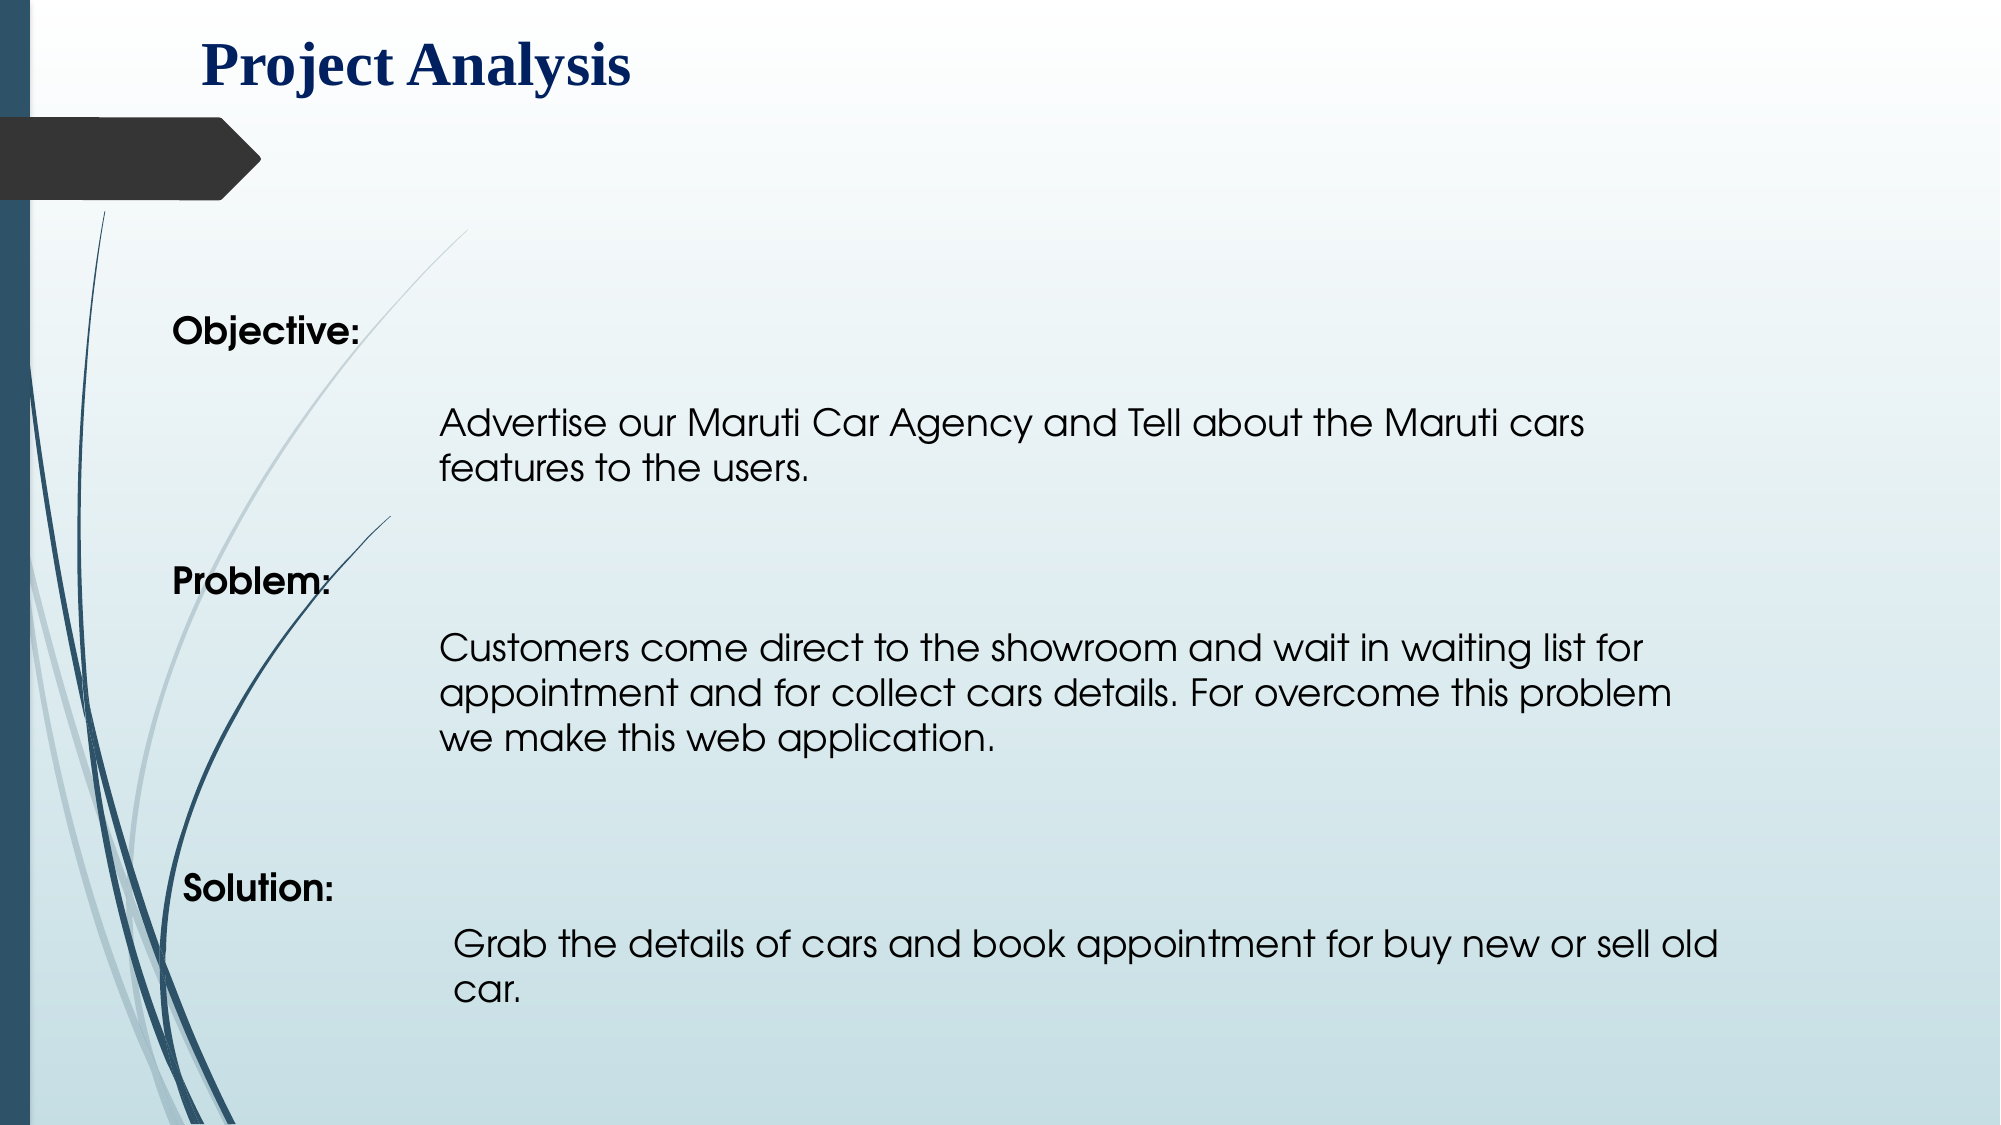

# Project Analysis
Objective:
Advertise our Maruti Car Agency and Tell about the Maruti cars features to the users.
Problem:
Customers come direct to the showroom and wait in waiting list for appointment and for collect cars details. For overcome this problem we make this web application.
Solution:
Grab the details of cars and book appointment for buy new or sell old car.